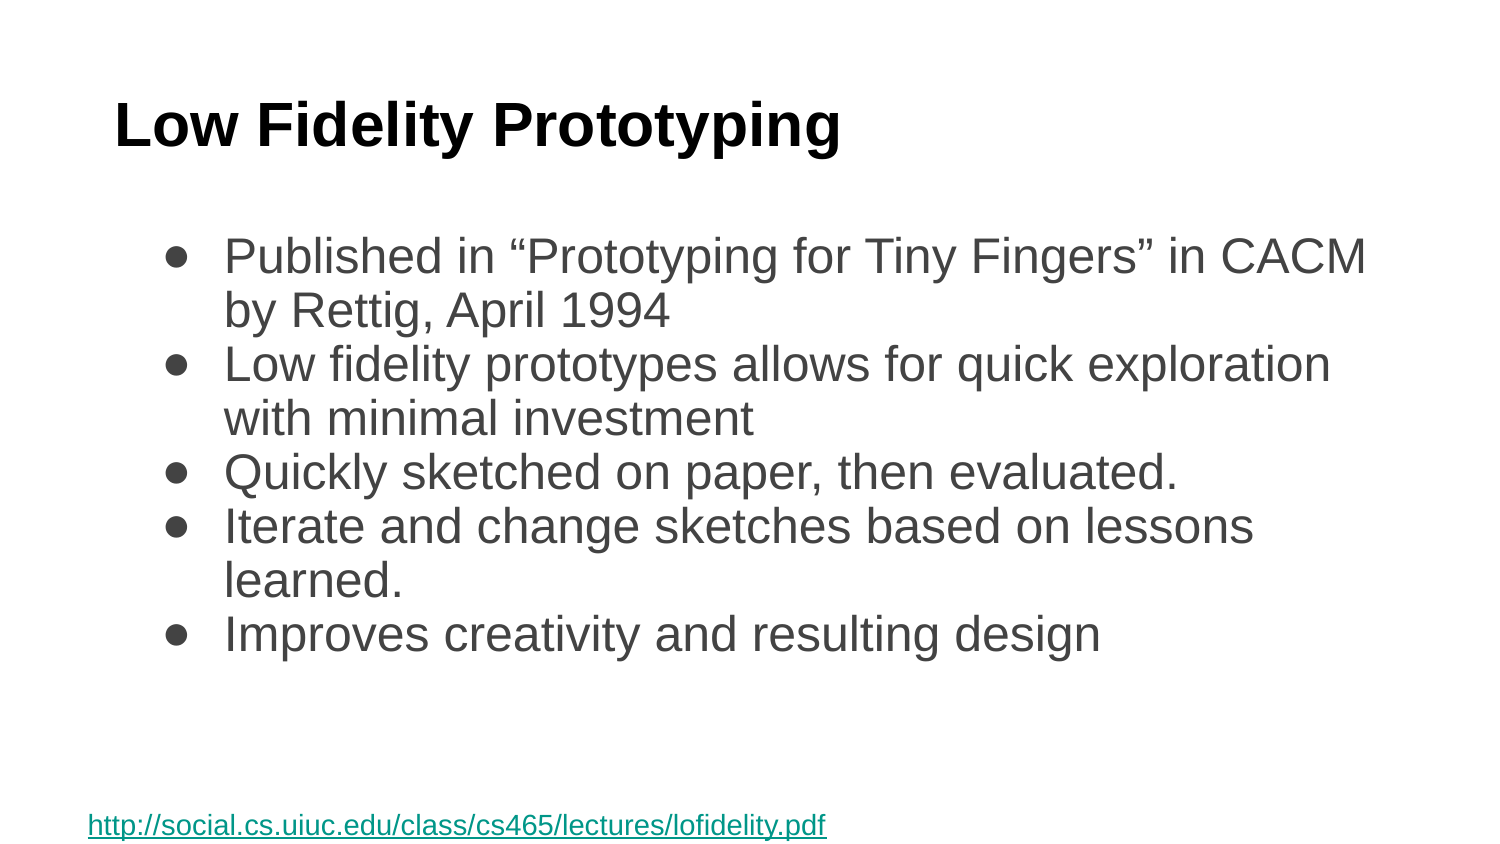

# Low Fidelity Prototyping
Published in “Prototyping for Tiny Fingers” in CACM by Rettig, April 1994
Low fidelity prototypes allows for quick exploration with minimal investment
Quickly sketched on paper, then evaluated.
Iterate and change sketches based on lessons learned.
Improves creativity and resulting design
From http://social.cs.uiuc.edu/class/cs465/lectures/lofidelity.pdf